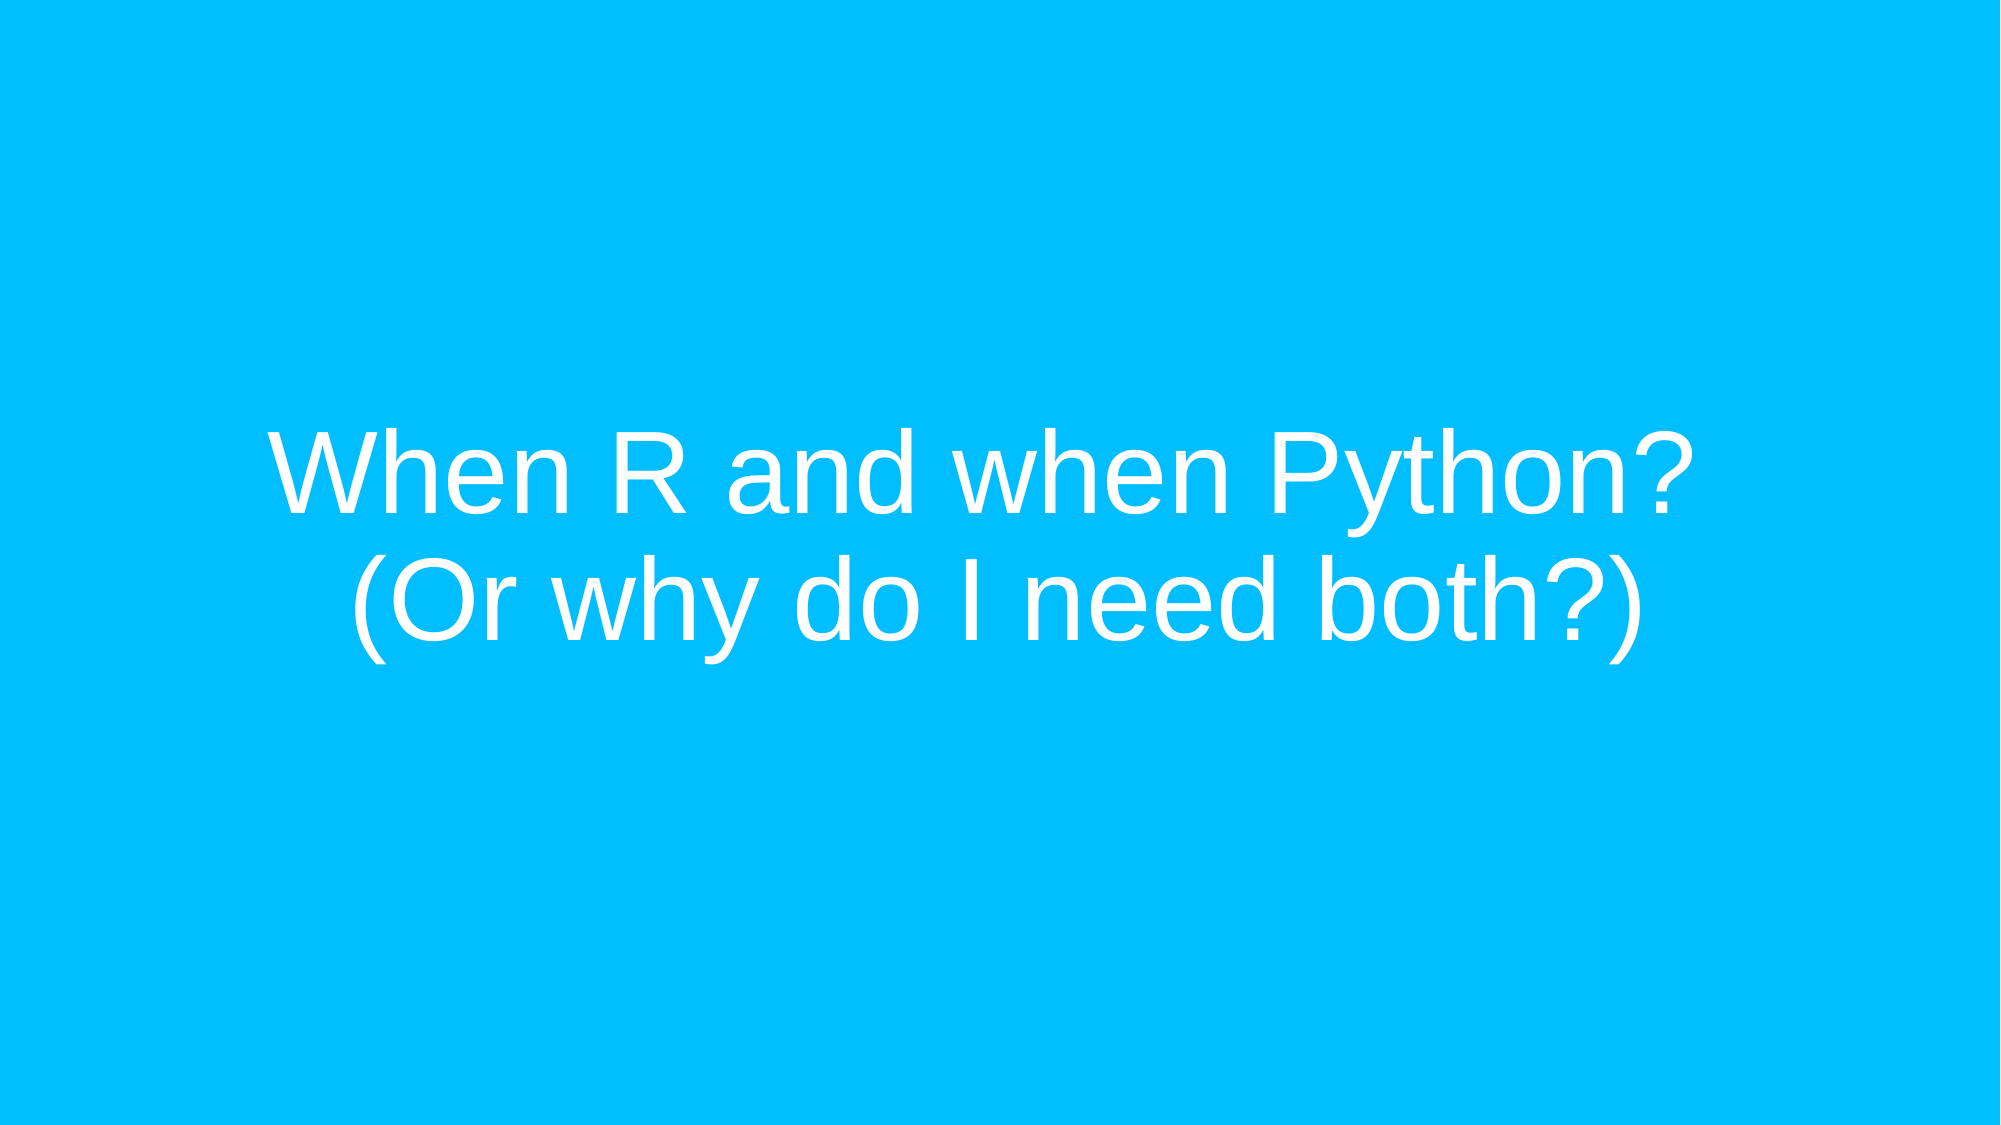

# When R and when Python? (Or why do I need both?)